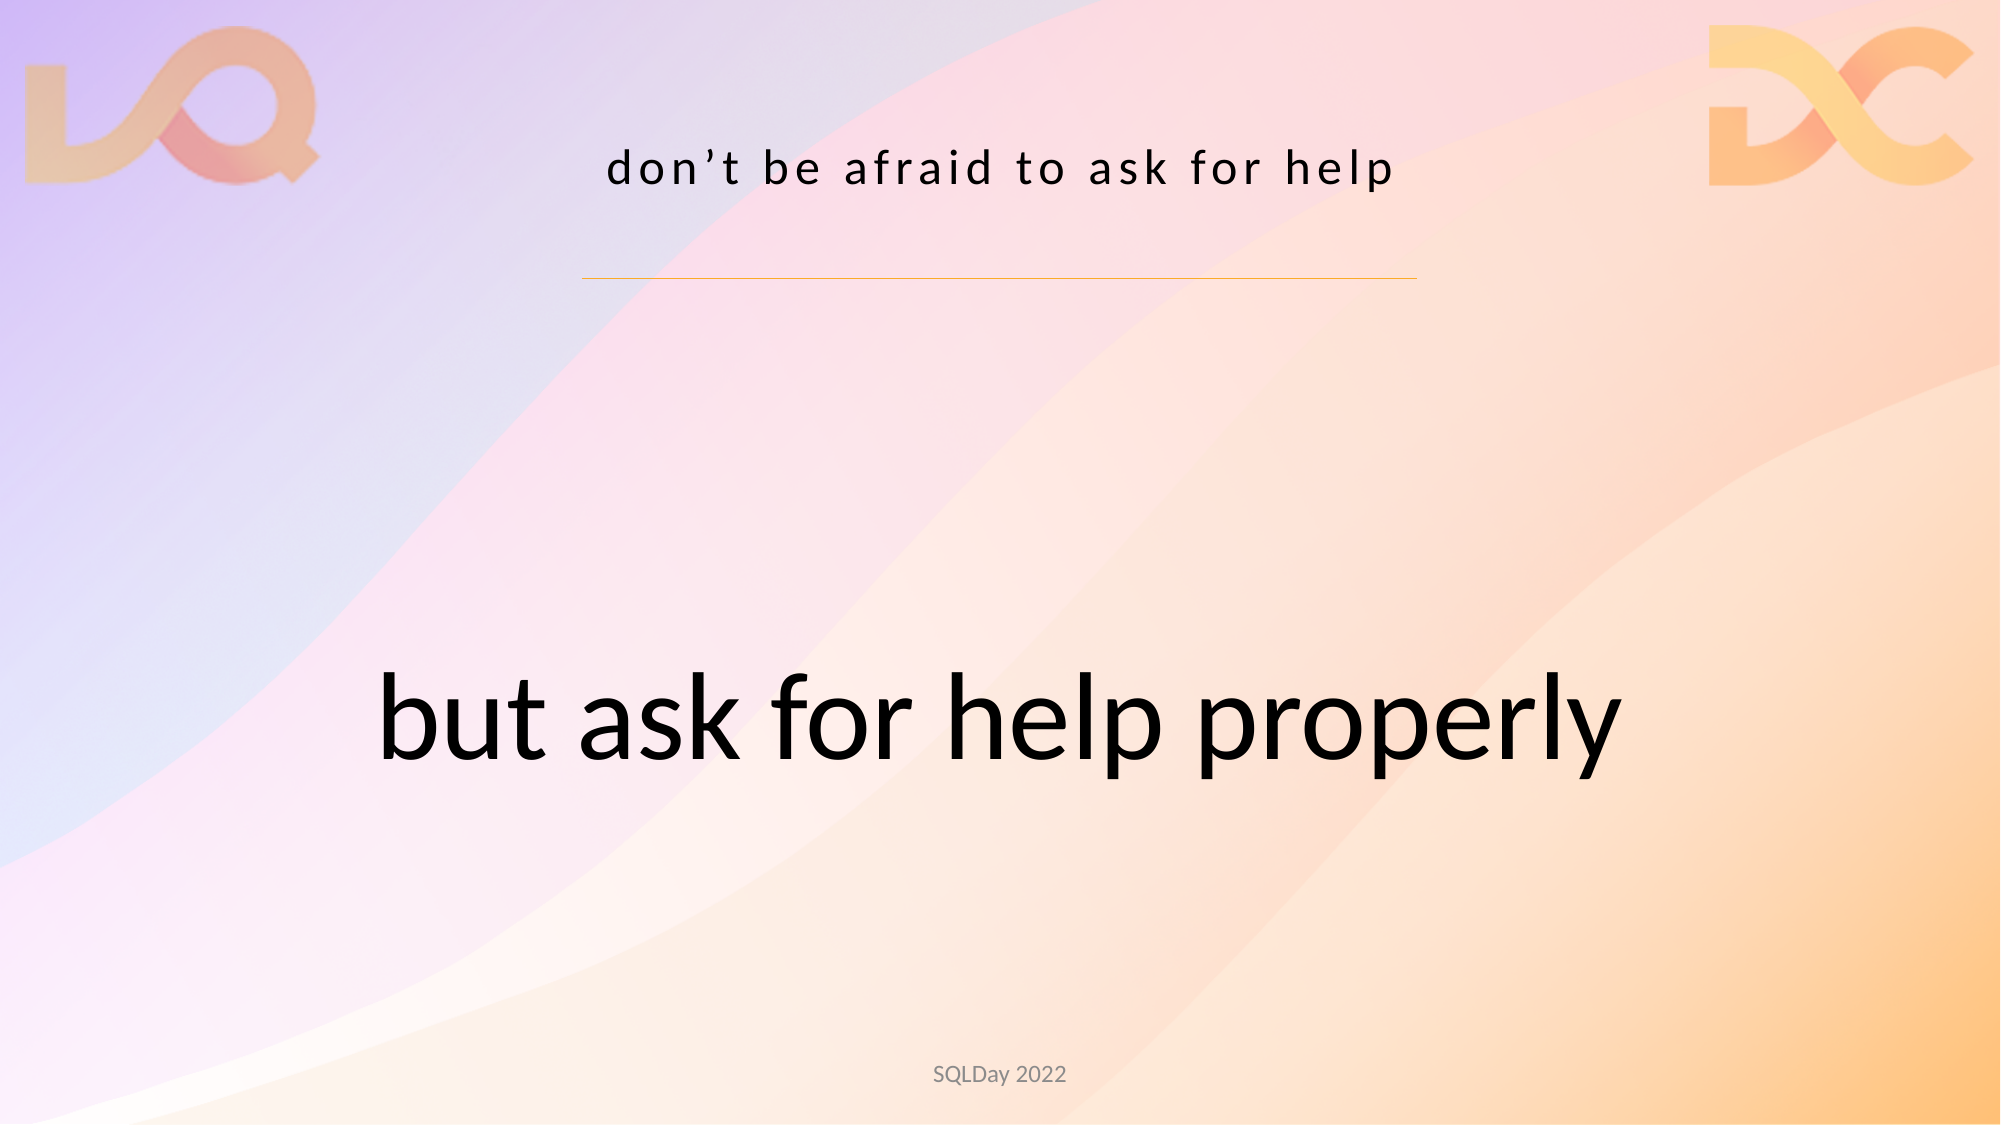

# don’t be afraid to ask for help
but ask for help properly
SQLDay 2022